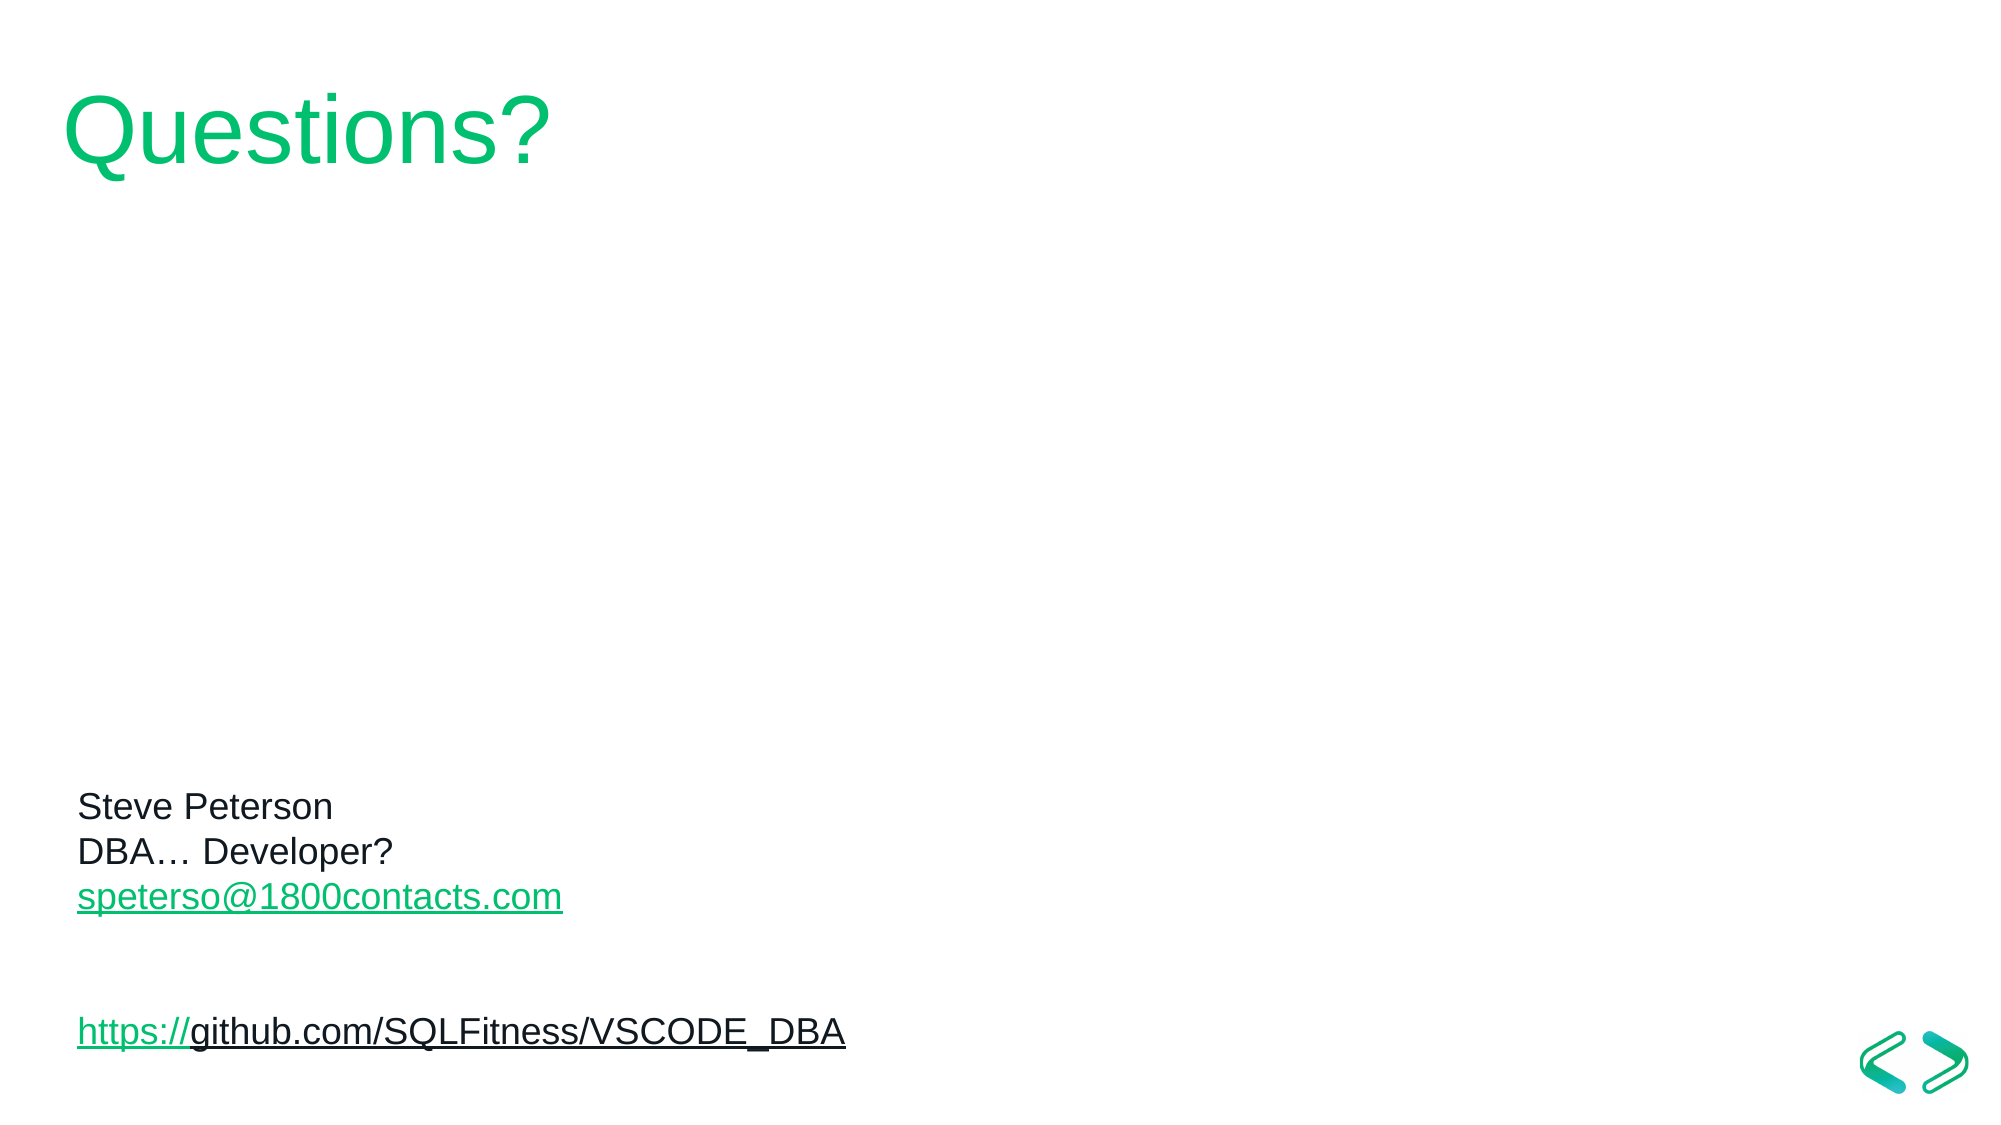

# Questions?
Steve Peterson
DBA… Developer?
speterso@1800contacts.com

https://github.com/SQLFitness/VSCODE_DBA